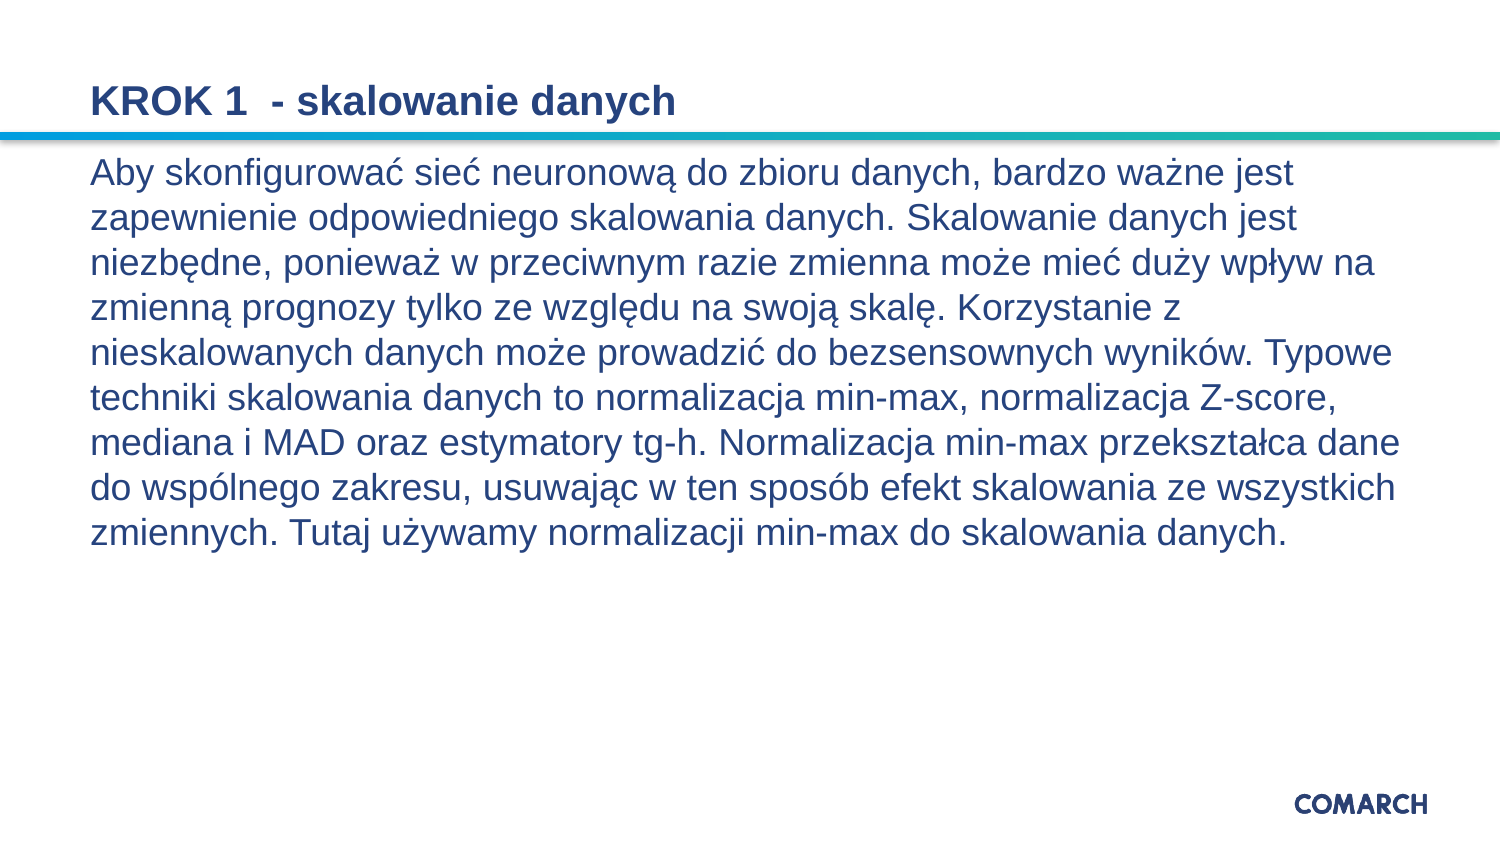

# KROK 1  - skalowanie danych
Aby skonfigurować sieć neuronową do zbioru danych, bardzo ważne jest zapewnienie odpowiedniego skalowania danych. Skalowanie danych jest niezbędne, ponieważ w przeciwnym razie zmienna może mieć duży wpływ na zmienną prognozy tylko ze względu na swoją skalę. Korzystanie z nieskalowanych danych może prowadzić do bezsensownych wyników. Typowe techniki skalowania danych to normalizacja min-max, normalizacja Z-score, mediana i MAD oraz estymatory tg-h. Normalizacja min-max przekształca dane do wspólnego zakresu, usuwając w ten sposób efekt skalowania ze wszystkich zmiennych. Tutaj używamy normalizacji min-max do skalowania danych.